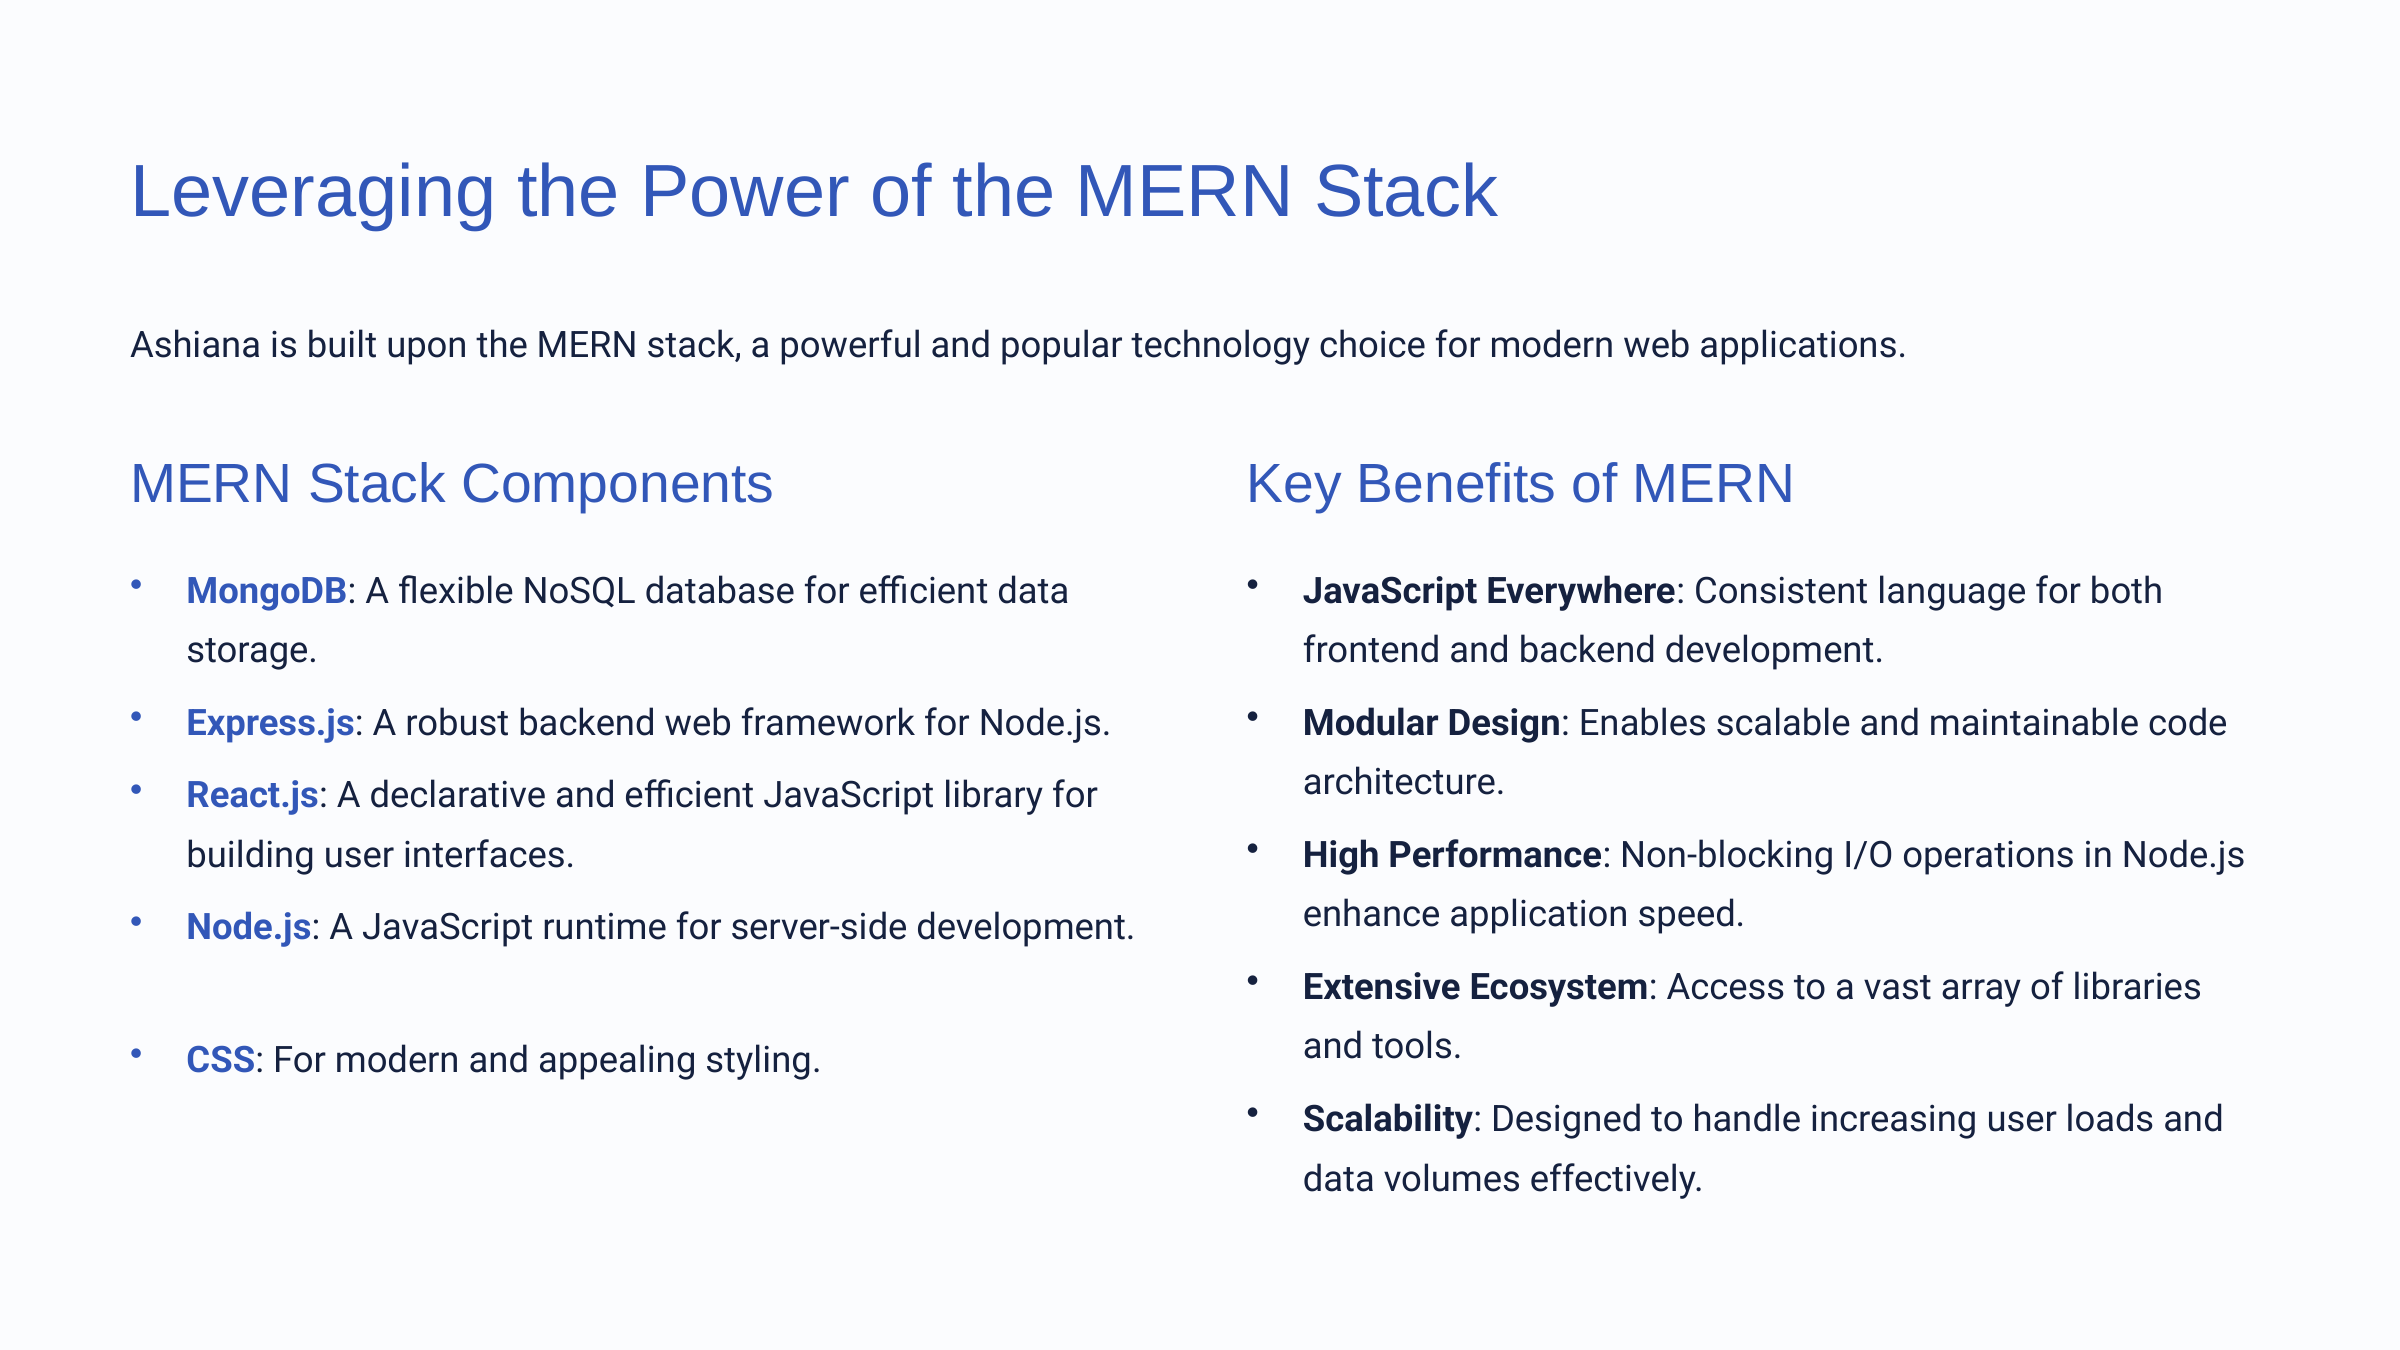

Leveraging the Power of the MERN Stack
Ashiana is built upon the MERN stack, a powerful and popular technology choice for modern web applications.
MERN Stack Components
Key Benefits of MERN
MongoDB: A flexible NoSQL database for efficient data storage.
JavaScript Everywhere: Consistent language for both frontend and backend development.
Express.js: A robust backend web framework for Node.js.
Modular Design: Enables scalable and maintainable code architecture.
React.js: A declarative and efficient JavaScript library for building user interfaces.
High Performance: Non-blocking I/O operations in Node.js enhance application speed.
Node.js: A JavaScript runtime for server-side development.
Extensive Ecosystem: Access to a vast array of libraries and tools.
CSS: For modern and appealing styling.
Scalability: Designed to handle increasing user loads and data volumes effectively.